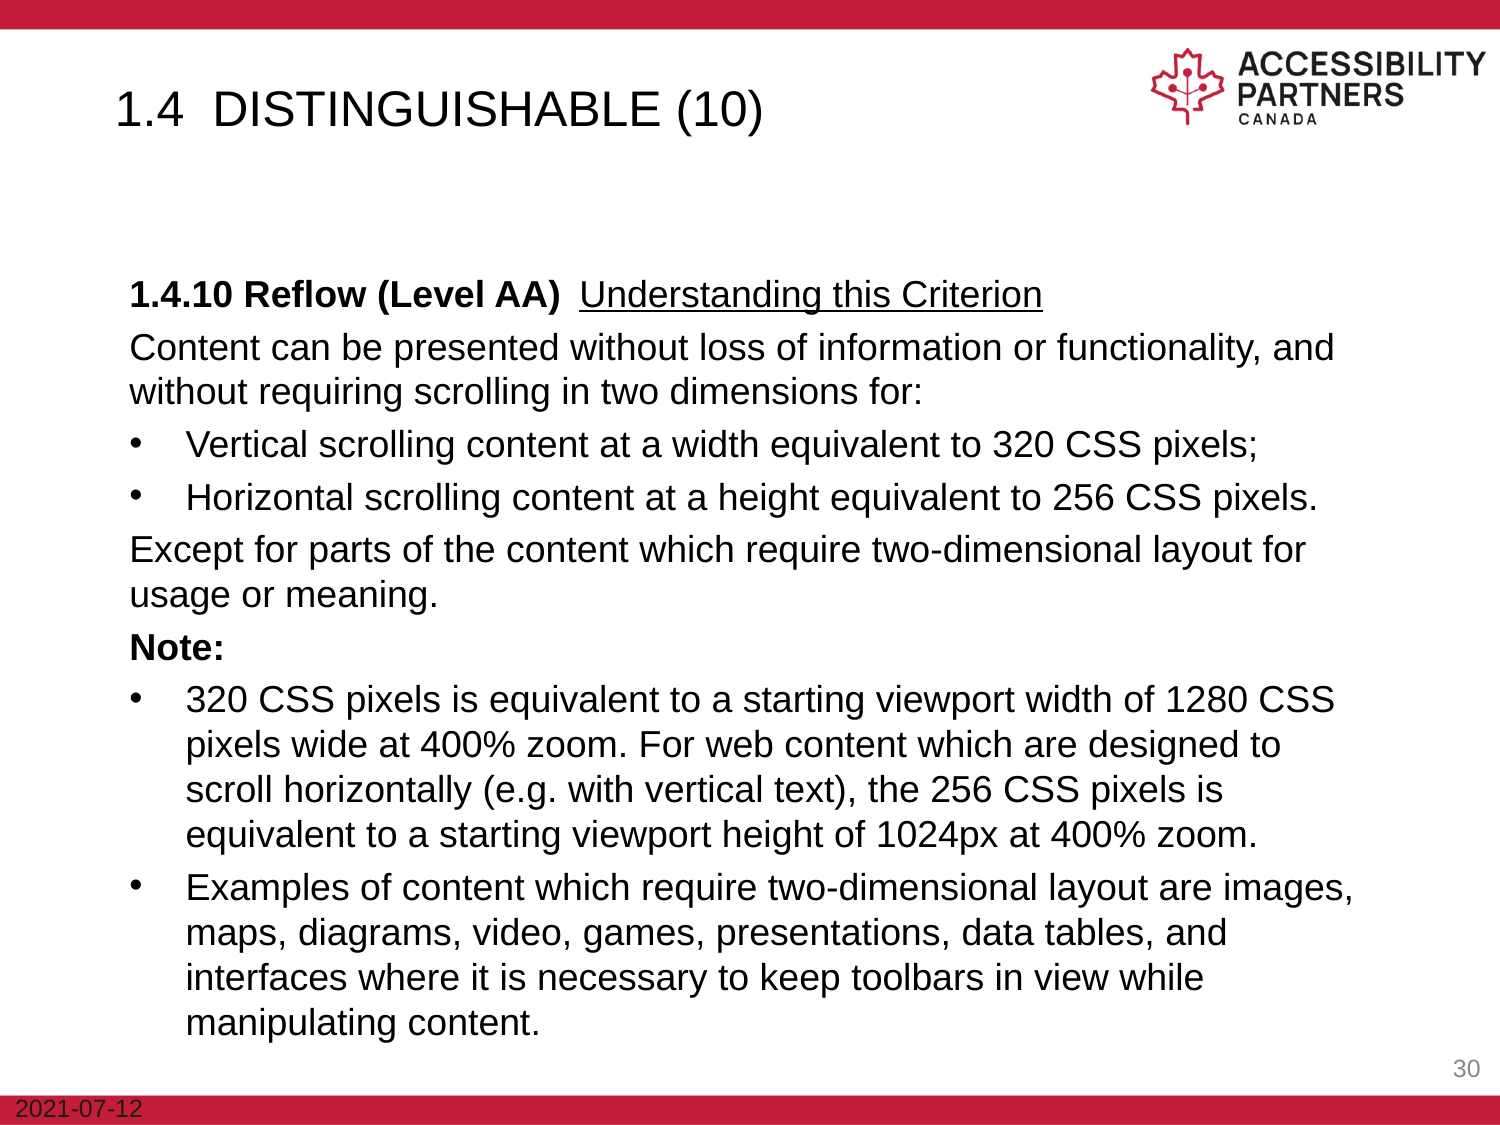

1.4  DISTINGUISHABLE (10)
1.4.10 Reflow (Level AA)	Understanding this Criterion
Content can be presented without loss of information or functionality, and without requiring scrolling in two dimensions for:
Vertical scrolling content at a width equivalent to 320 CSS pixels;
Horizontal scrolling content at a height equivalent to 256 CSS pixels.
Except for parts of the content which require two-dimensional layout for usage or meaning.
Note:
320 CSS pixels is equivalent to a starting viewport width of 1280 CSS pixels wide at 400% zoom. For web content which are designed to scroll horizontally (e.g. with vertical text), the 256 CSS pixels is equivalent to a starting viewport height of 1024px at 400% zoom.
Examples of content which require two-dimensional layout are images, maps, diagrams, video, games, presentations, data tables, and interfaces where it is necessary to keep toolbars in view while manipulating content.
30
2021-07-12